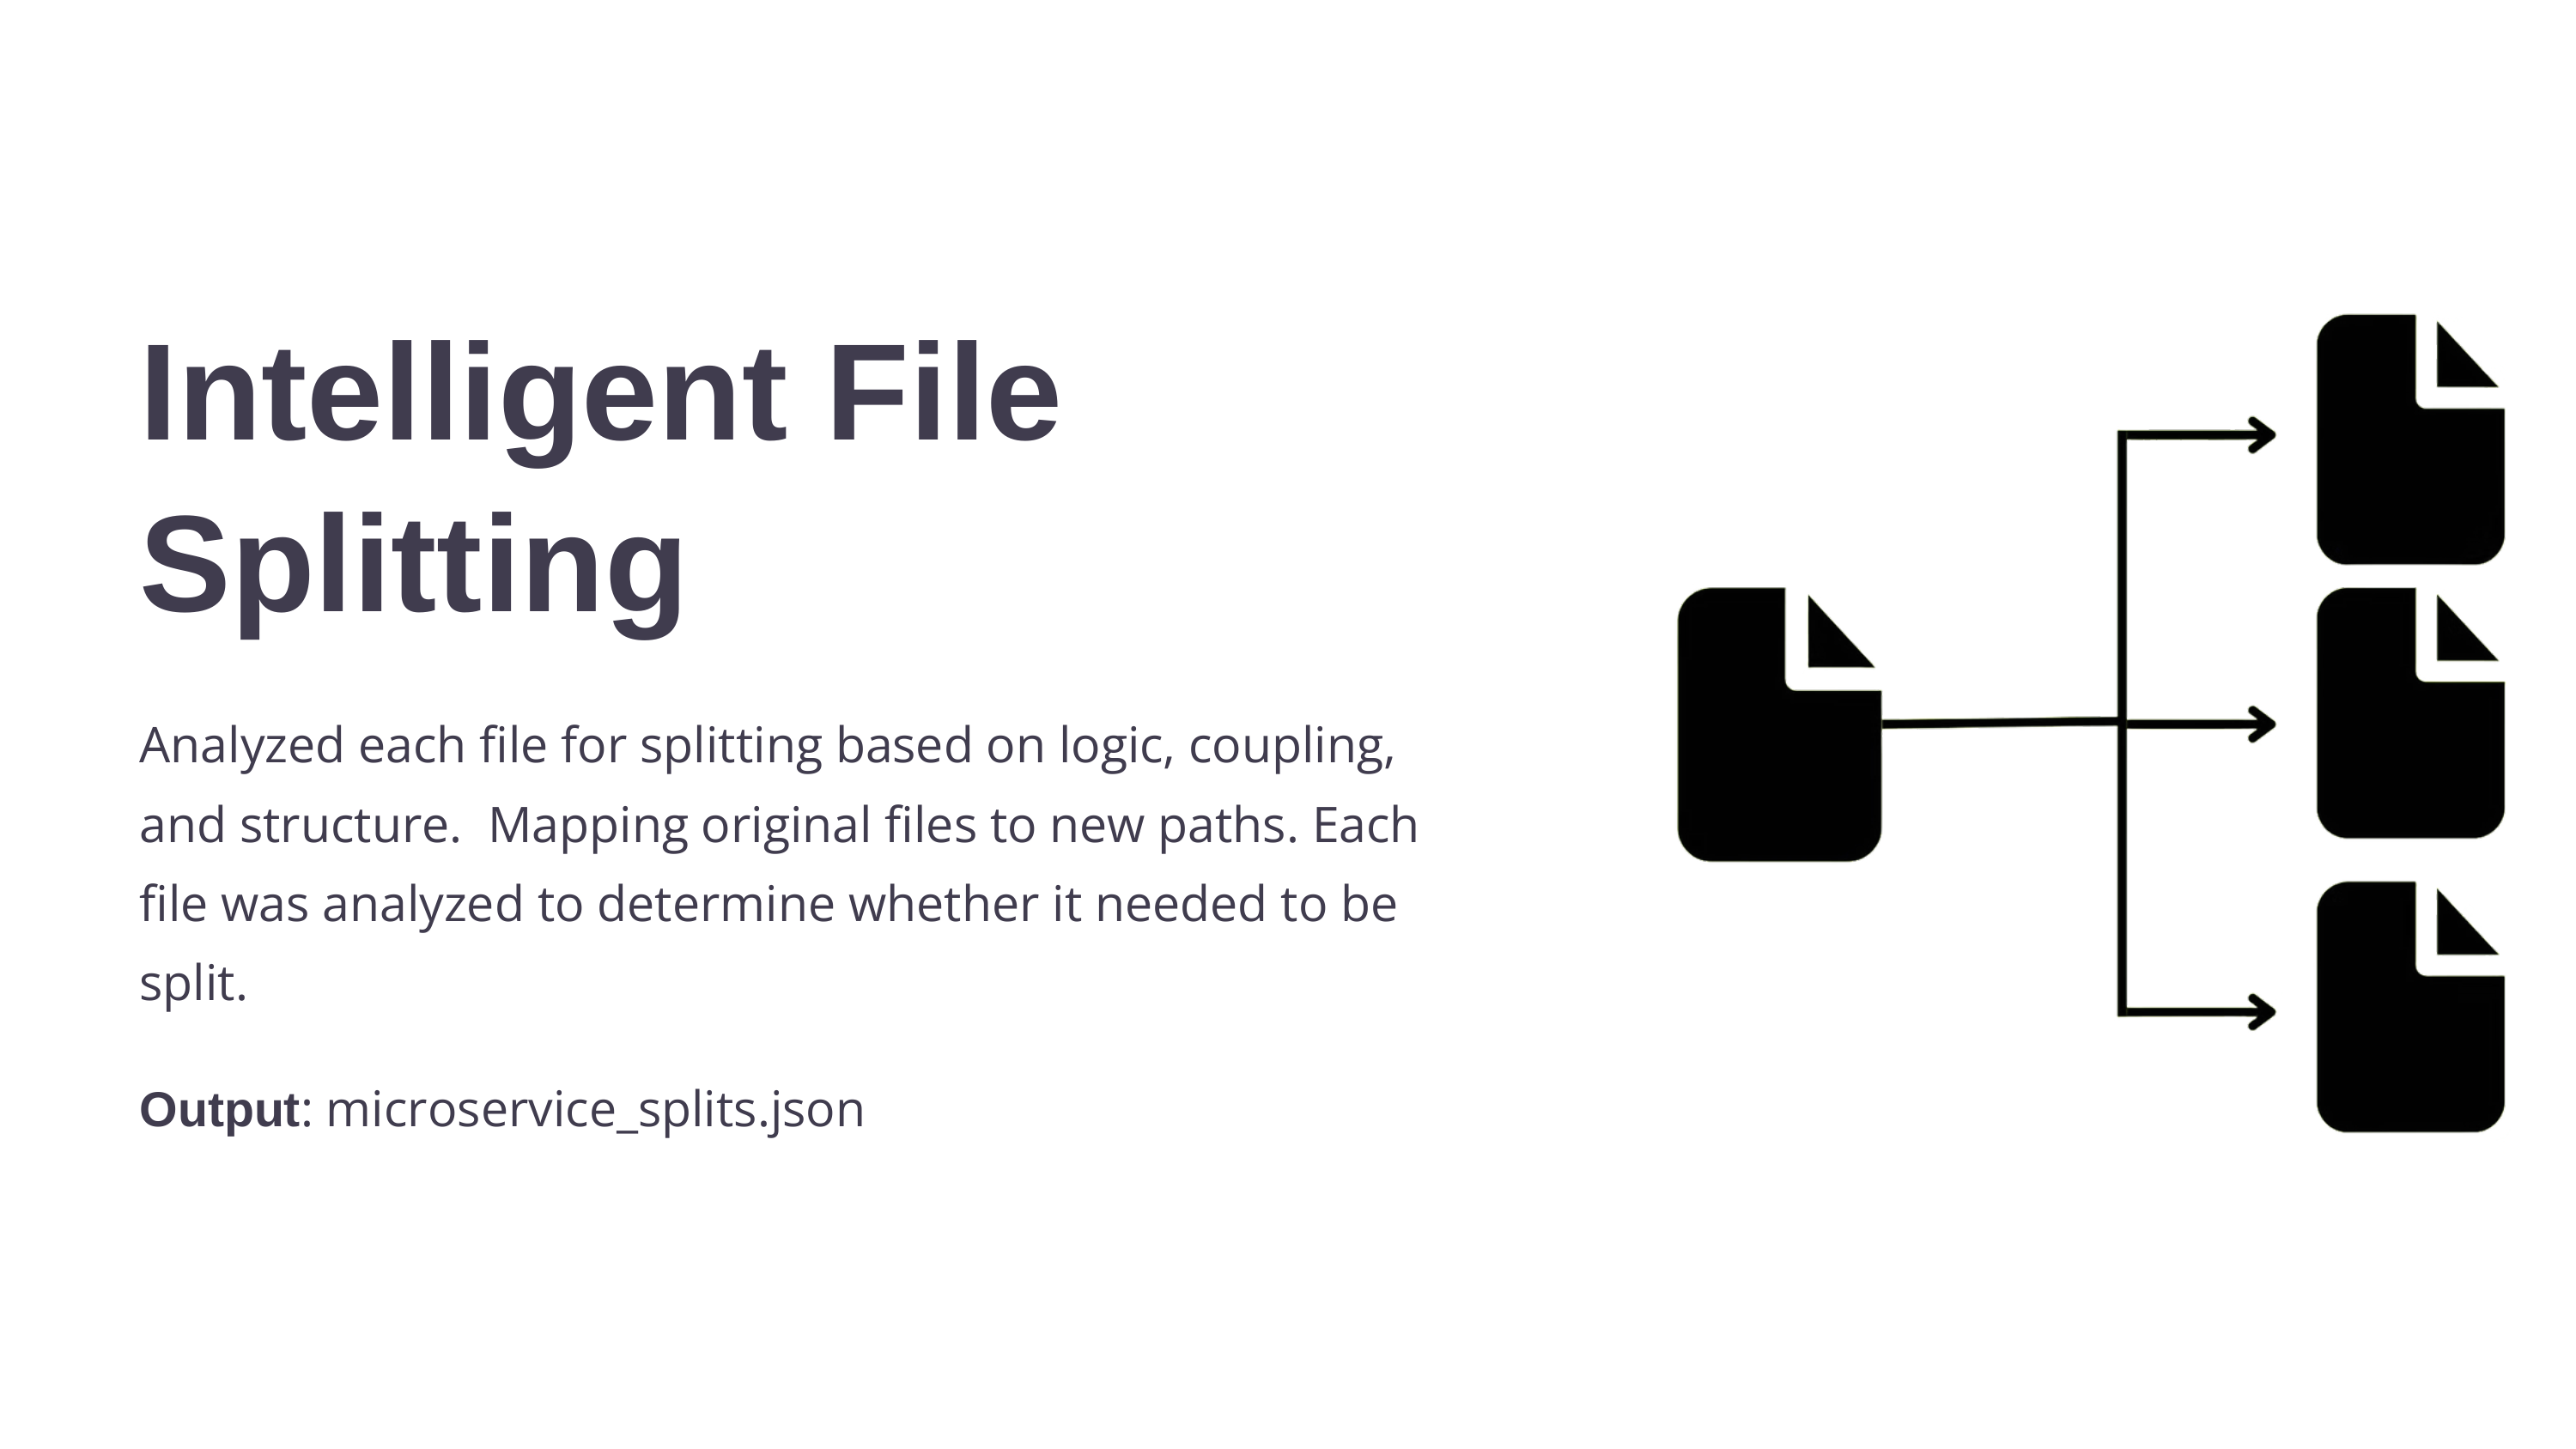

Intelligent File Splitting

Analyzed each file for splitting based on logic, coupling, and structure.  Mapping original files to new paths. Each file was analyzed to determine whether it needed to be split.

Output: microservice_splits.json